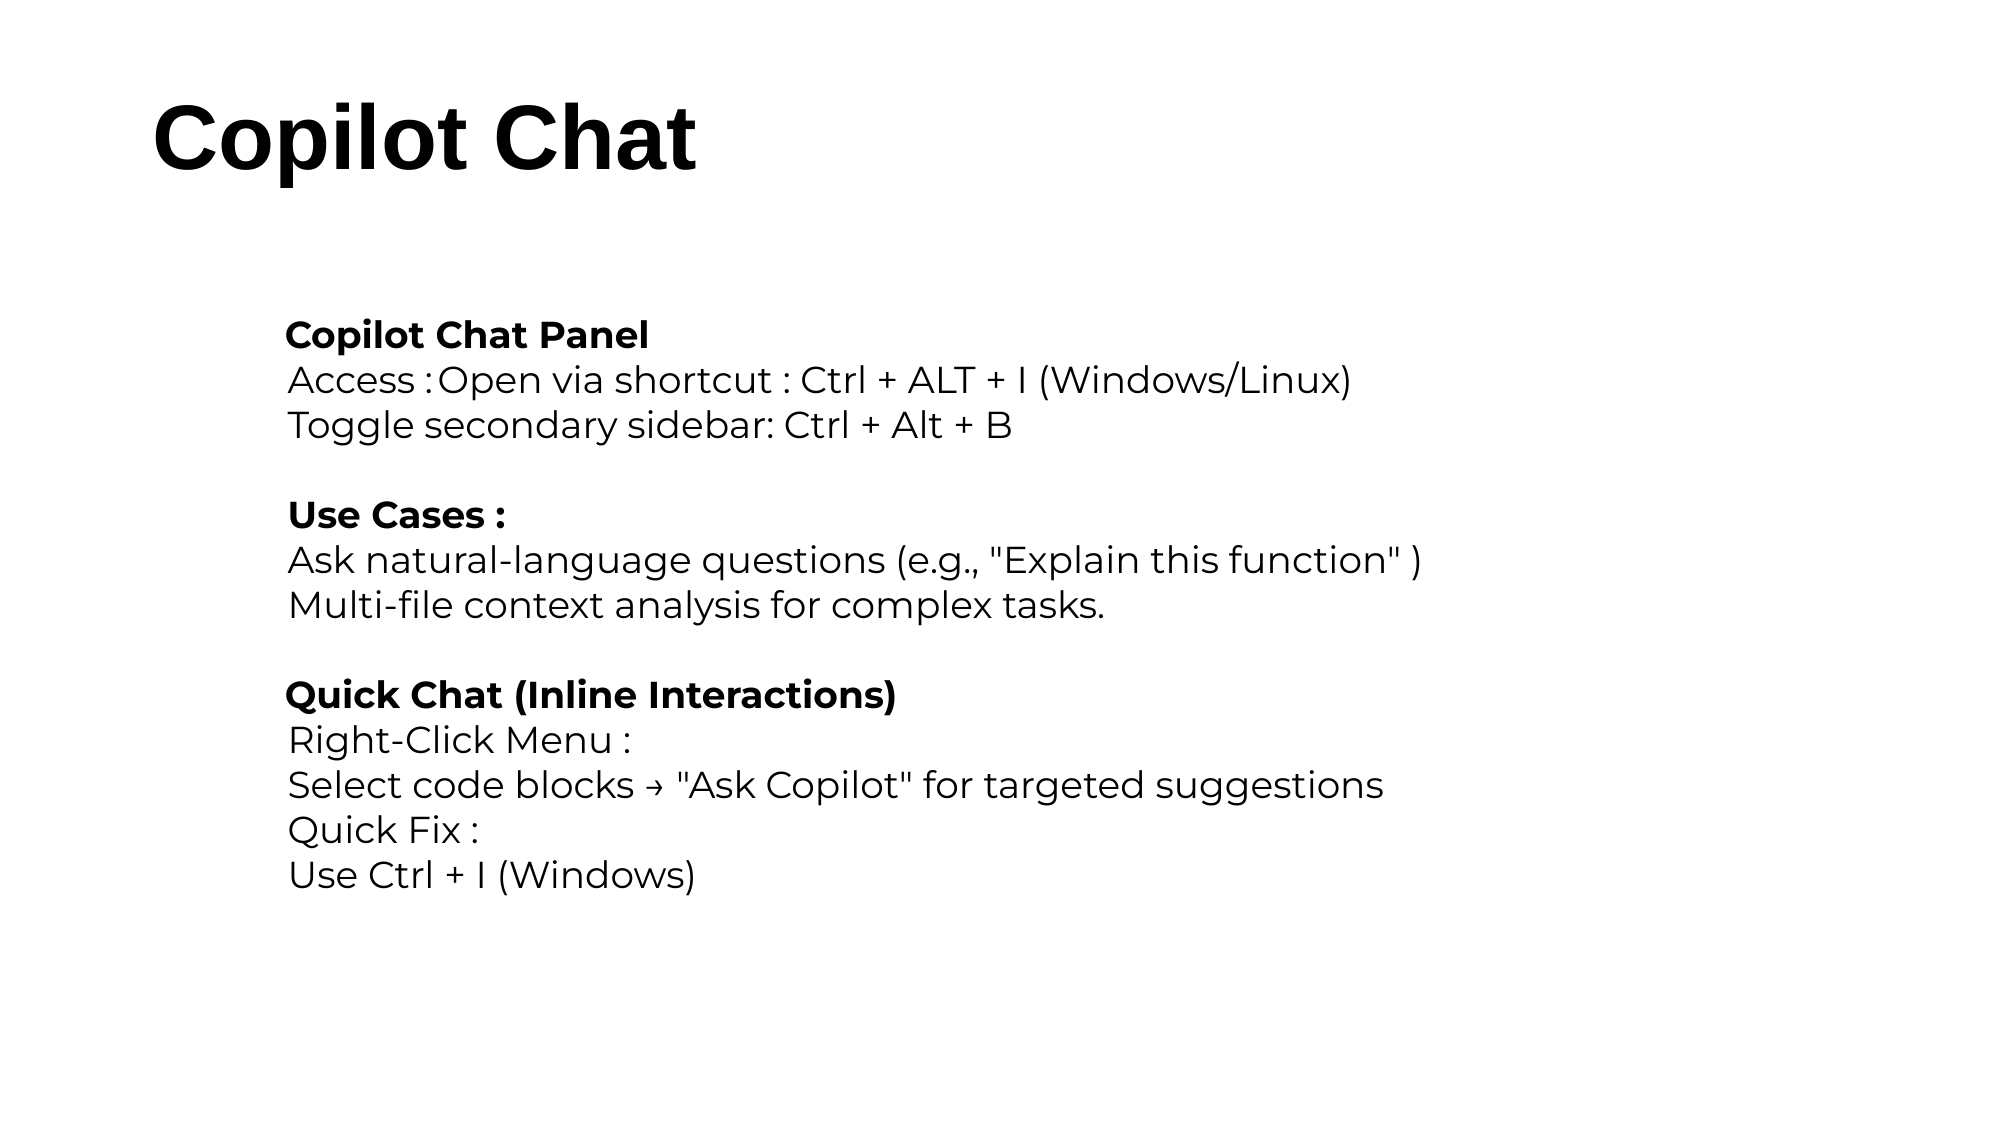

# Copilot Chat
              Copilot Chat Panel
	Access :	Open via shortcut : Ctrl + ALT + I (Windows/Linux)
	Toggle secondary sidebar: Ctrl + Alt + B

	Use Cases :
	Ask natural-language questions (e.g., "Explain this function" )
	Multi-file context analysis for complex tasks.

              Quick Chat (Inline Interactions)
	Right-Click Menu :
	Select code blocks → "Ask Copilot" for targeted suggestions
	Quick Fix :
	Use Ctrl + I (Windows)